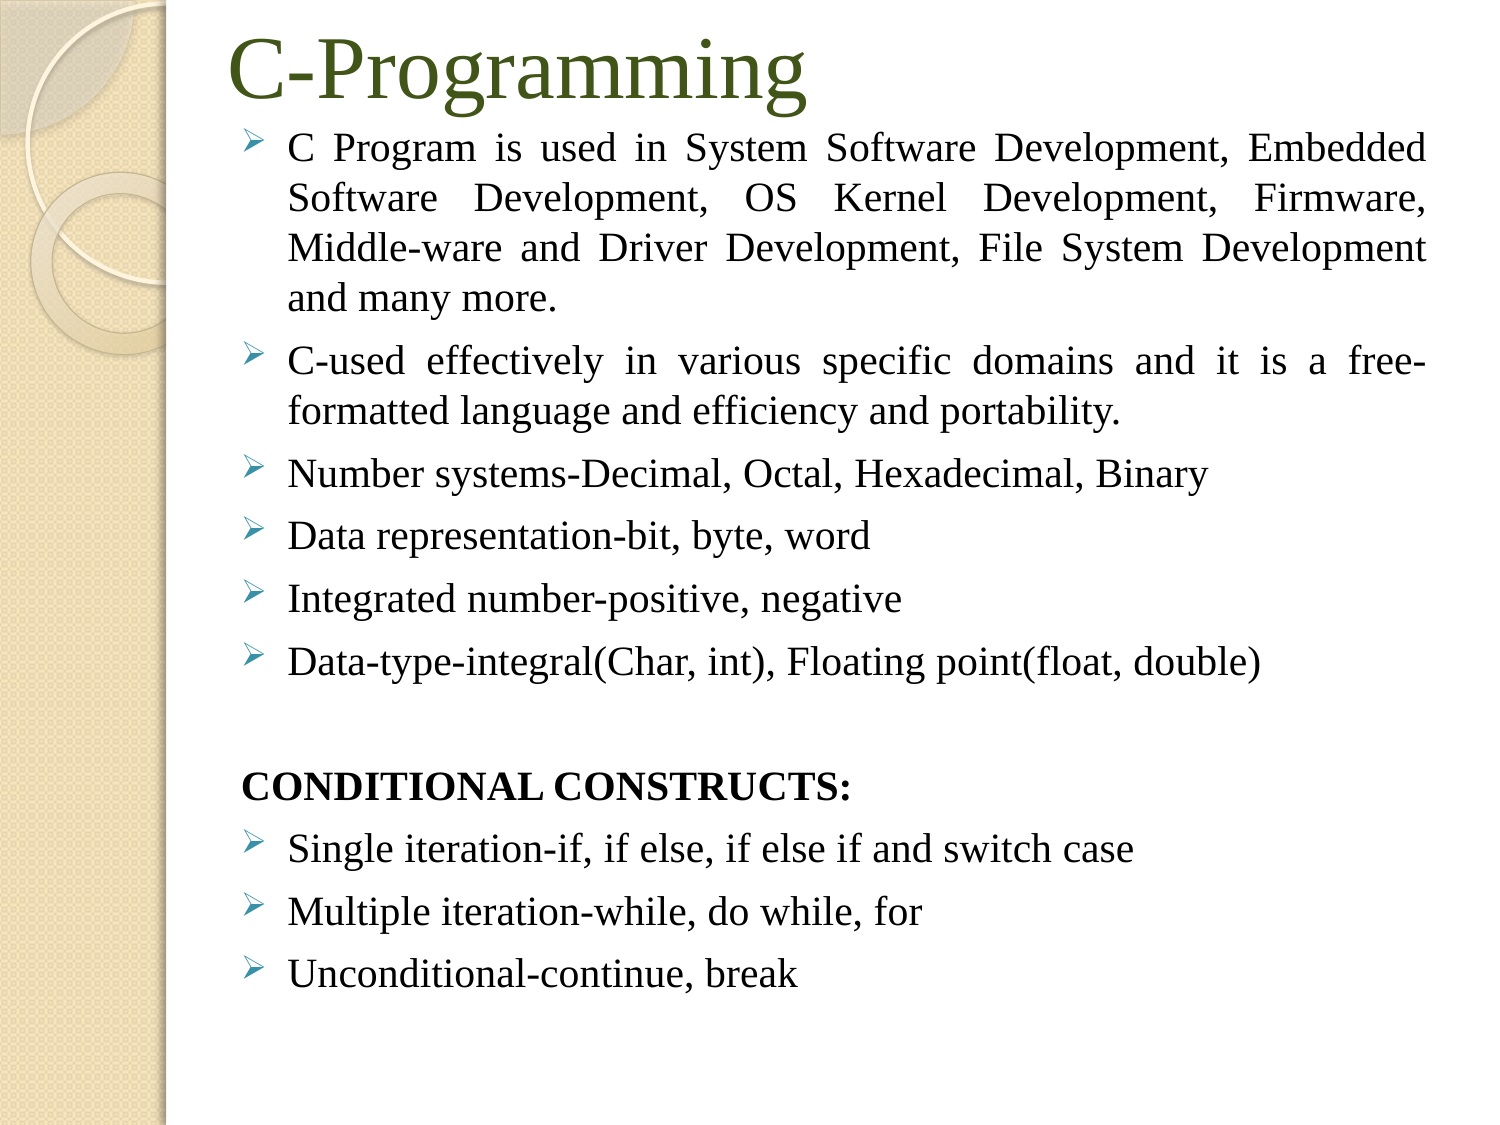

# C-Programming
C Program is used in System Software Development, Embedded Software Development, OS Kernel Development, Firmware, Middle-ware and Driver Development, File System Development and many more.
C-used effectively in various specific domains and it is a free-formatted language and efficiency and portability.
Number systems-Decimal, Octal, Hexadecimal, Binary
Data representation-bit, byte, word
Integrated number-positive, negative
Data-type-integral(Char, int), Floating point(float, double)

CONDITIONAL CONSTRUCTS:
Single iteration-if, if else, if else if and switch case
Multiple iteration-while, do while, for
Unconditional-continue, break